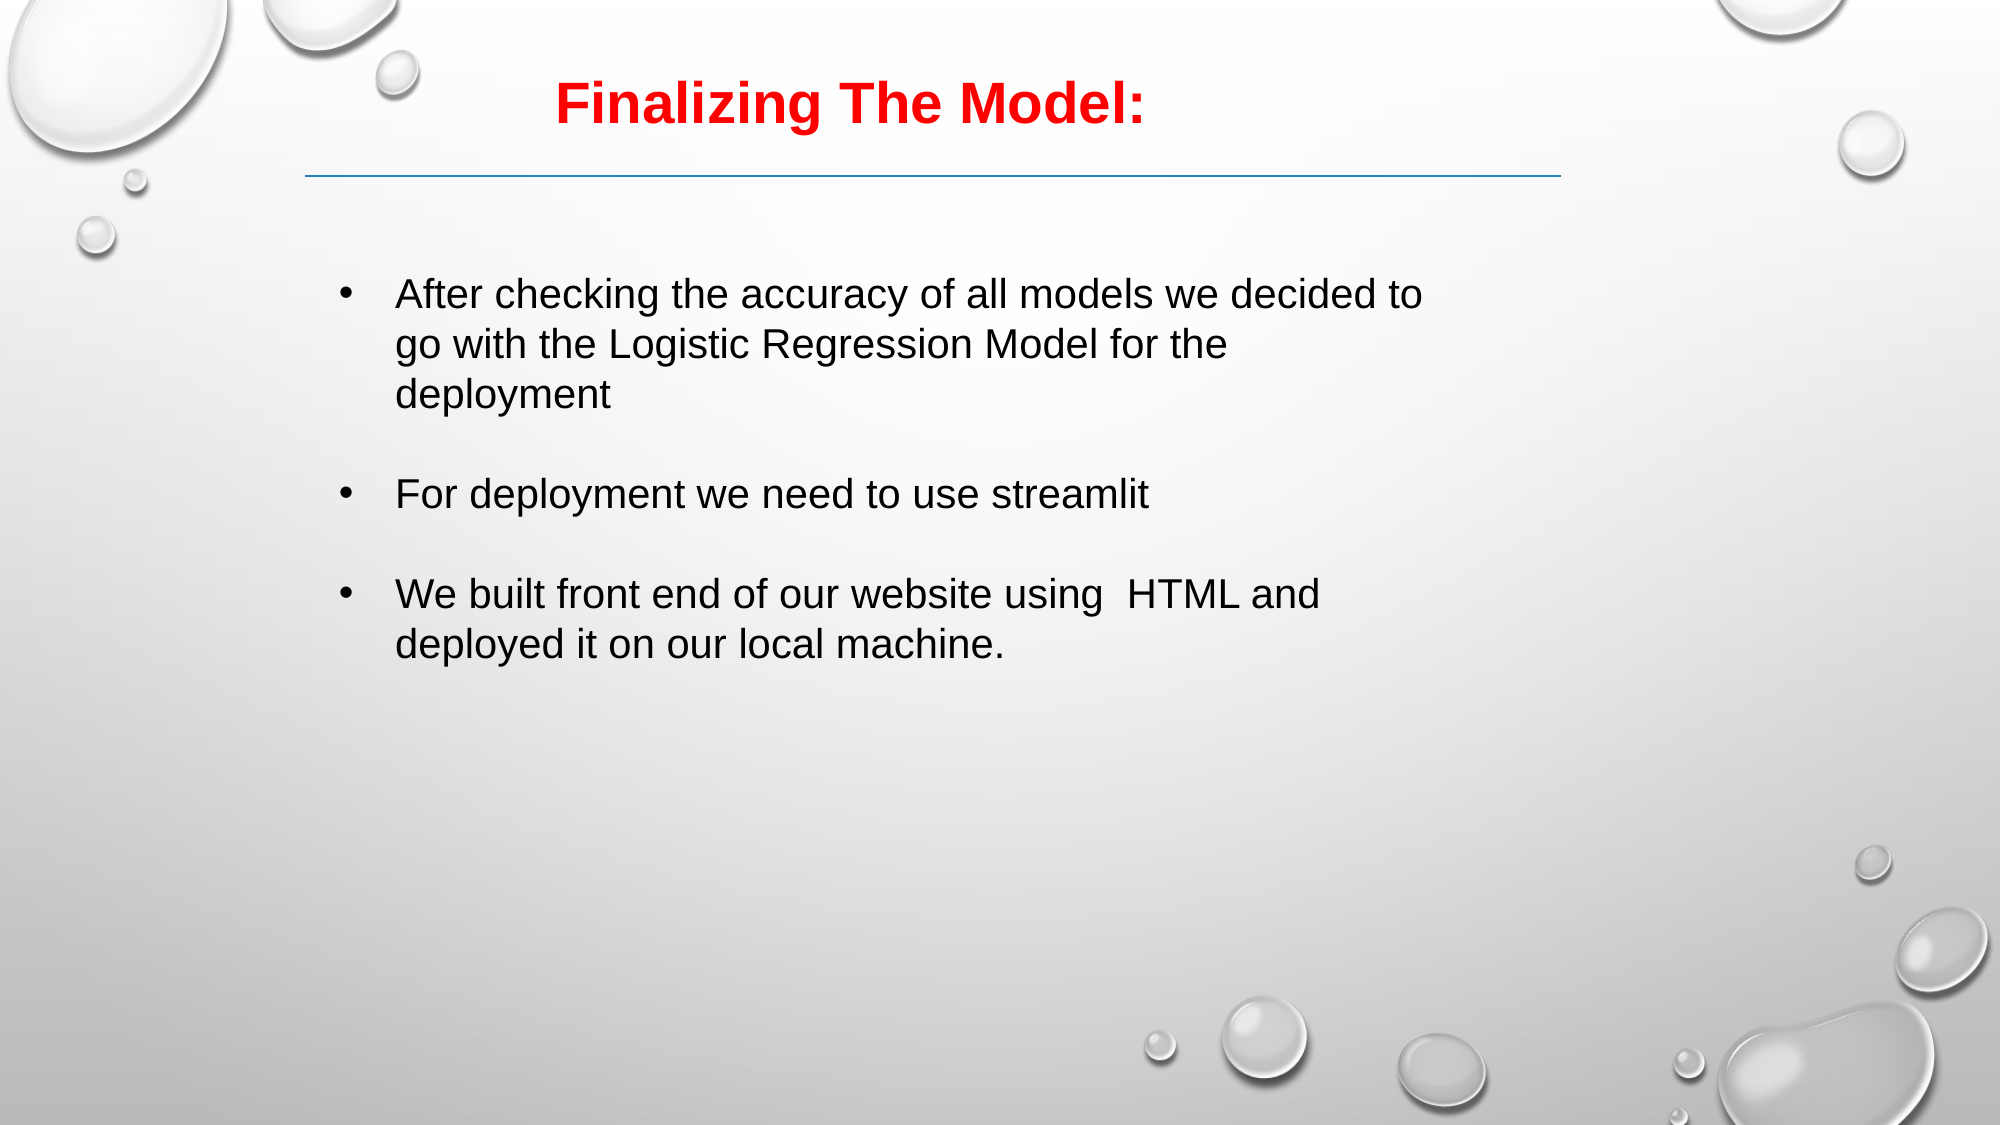

Finalizing The Model:
After checking the accuracy of all models we decided to go with the Logistic Regression Model for the deployment

For deployment we need to use streamlit

We built front end of our website using  HTML and deployed it on our local machine.